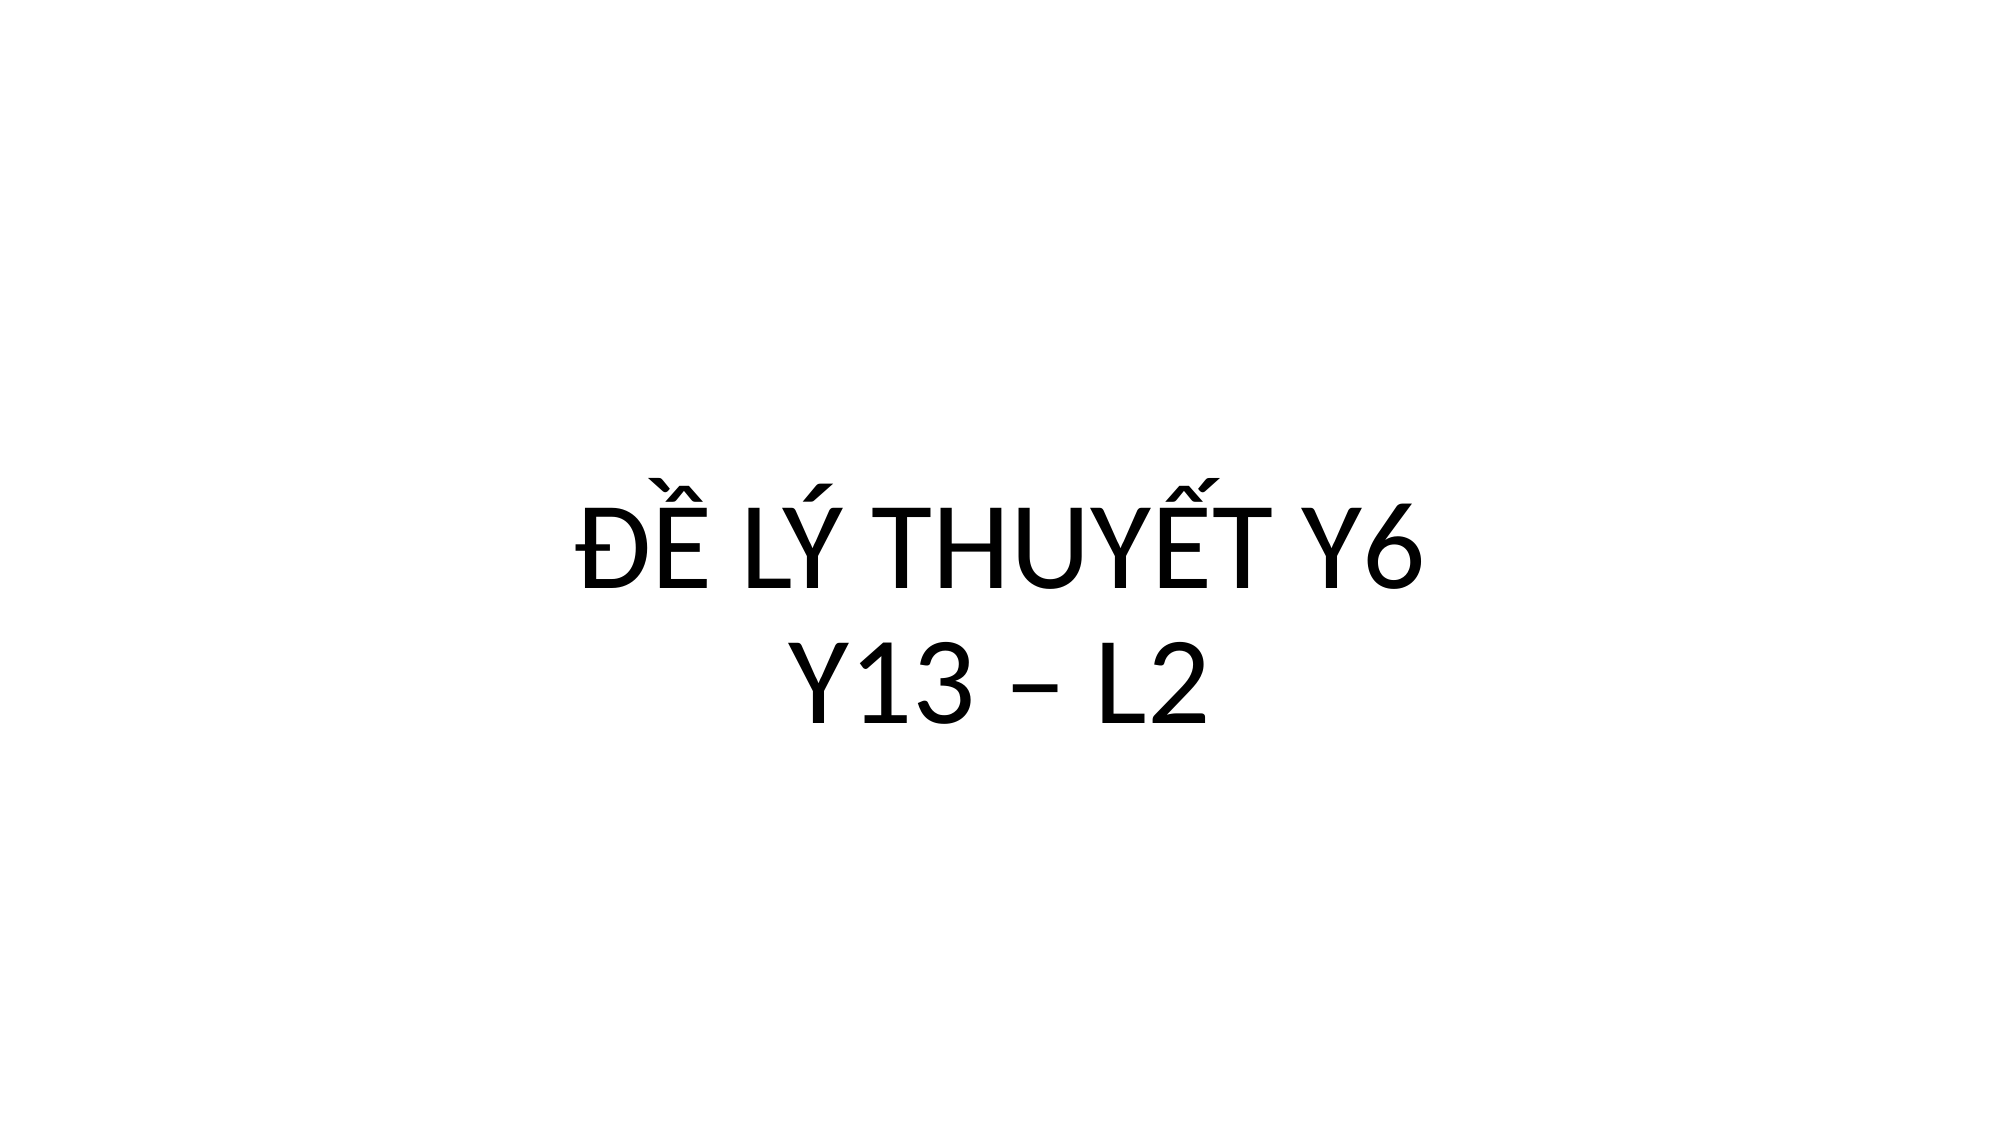

# ĐỀ LÝ THUYẾT Y6 Y13 – L2